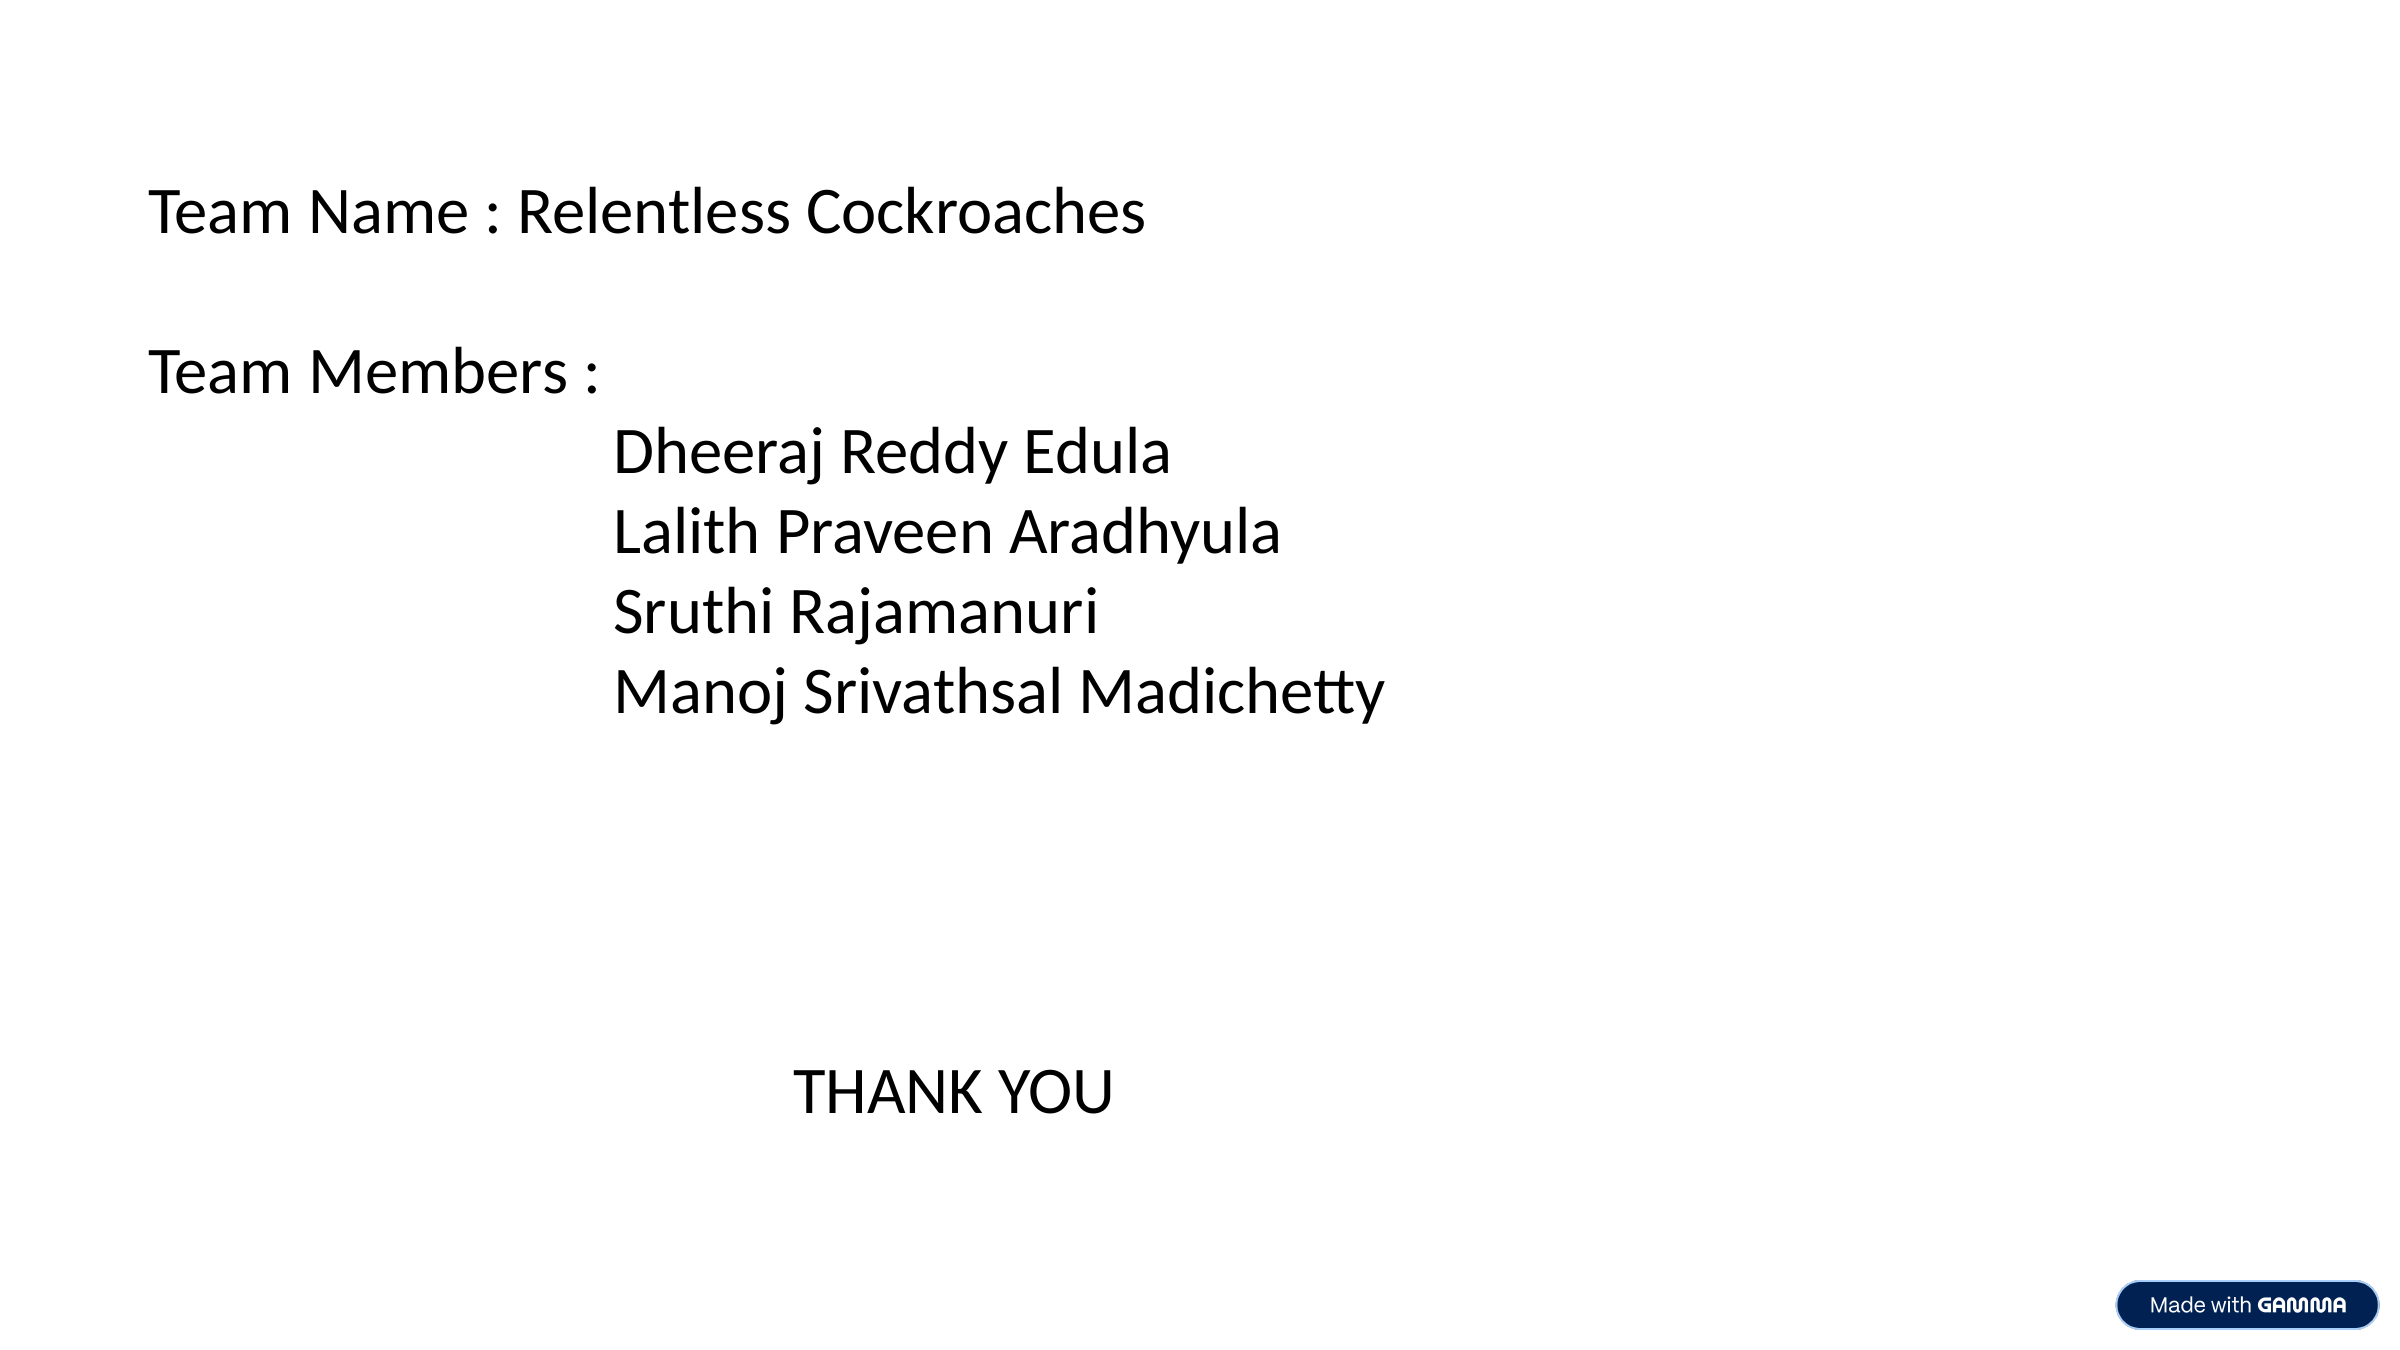

Team Name : Relentless Cockroaches
Team Members :
                               Dheeraj Reddy Edula
                               Lalith Praveen Aradhyula
                               Sruthi Rajamanuri
                               Manoj Srivathsal Madichetty

                                           THANK YOU